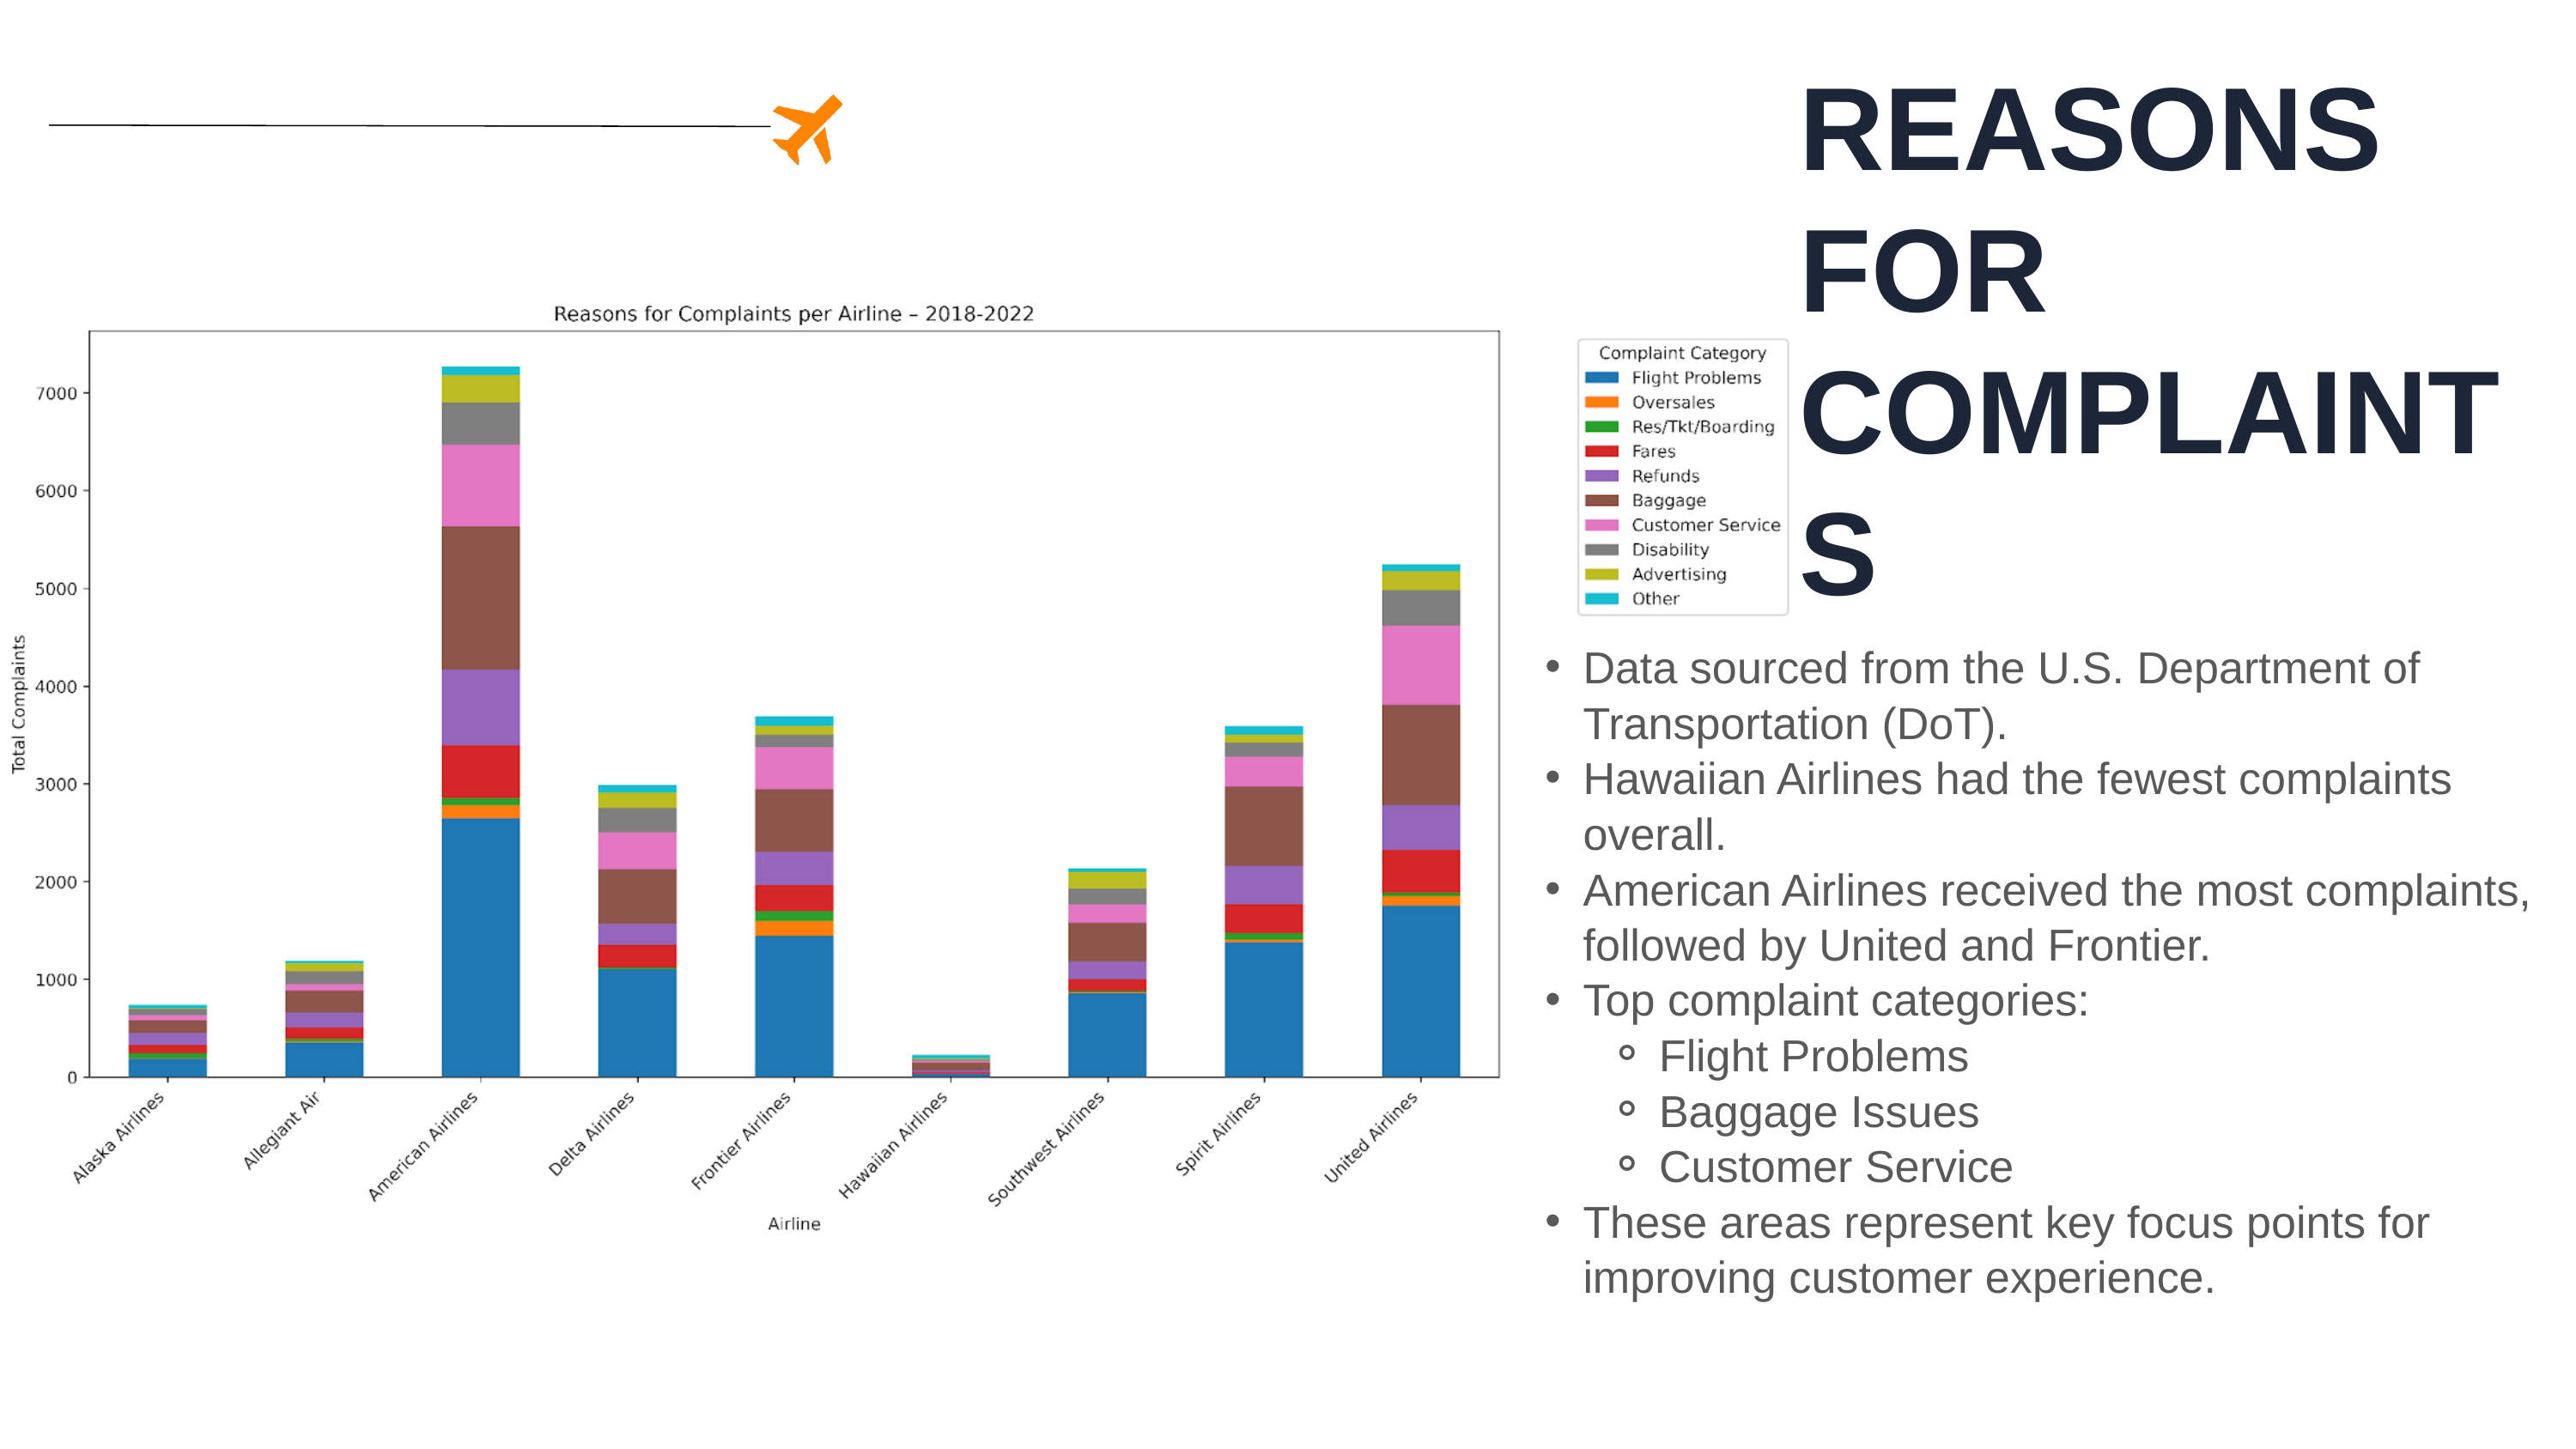

REASONS FOR COMPLAINTS

Data sourced from the U.S. Department of Transportation (DoT).
Hawaiian Airlines had the fewest complaints overall.
American Airlines received the most complaints, followed by United and Frontier.
Top complaint categories:
Flight Problems
Baggage Issues
Customer Service
These areas represent key focus points for improving customer experience.